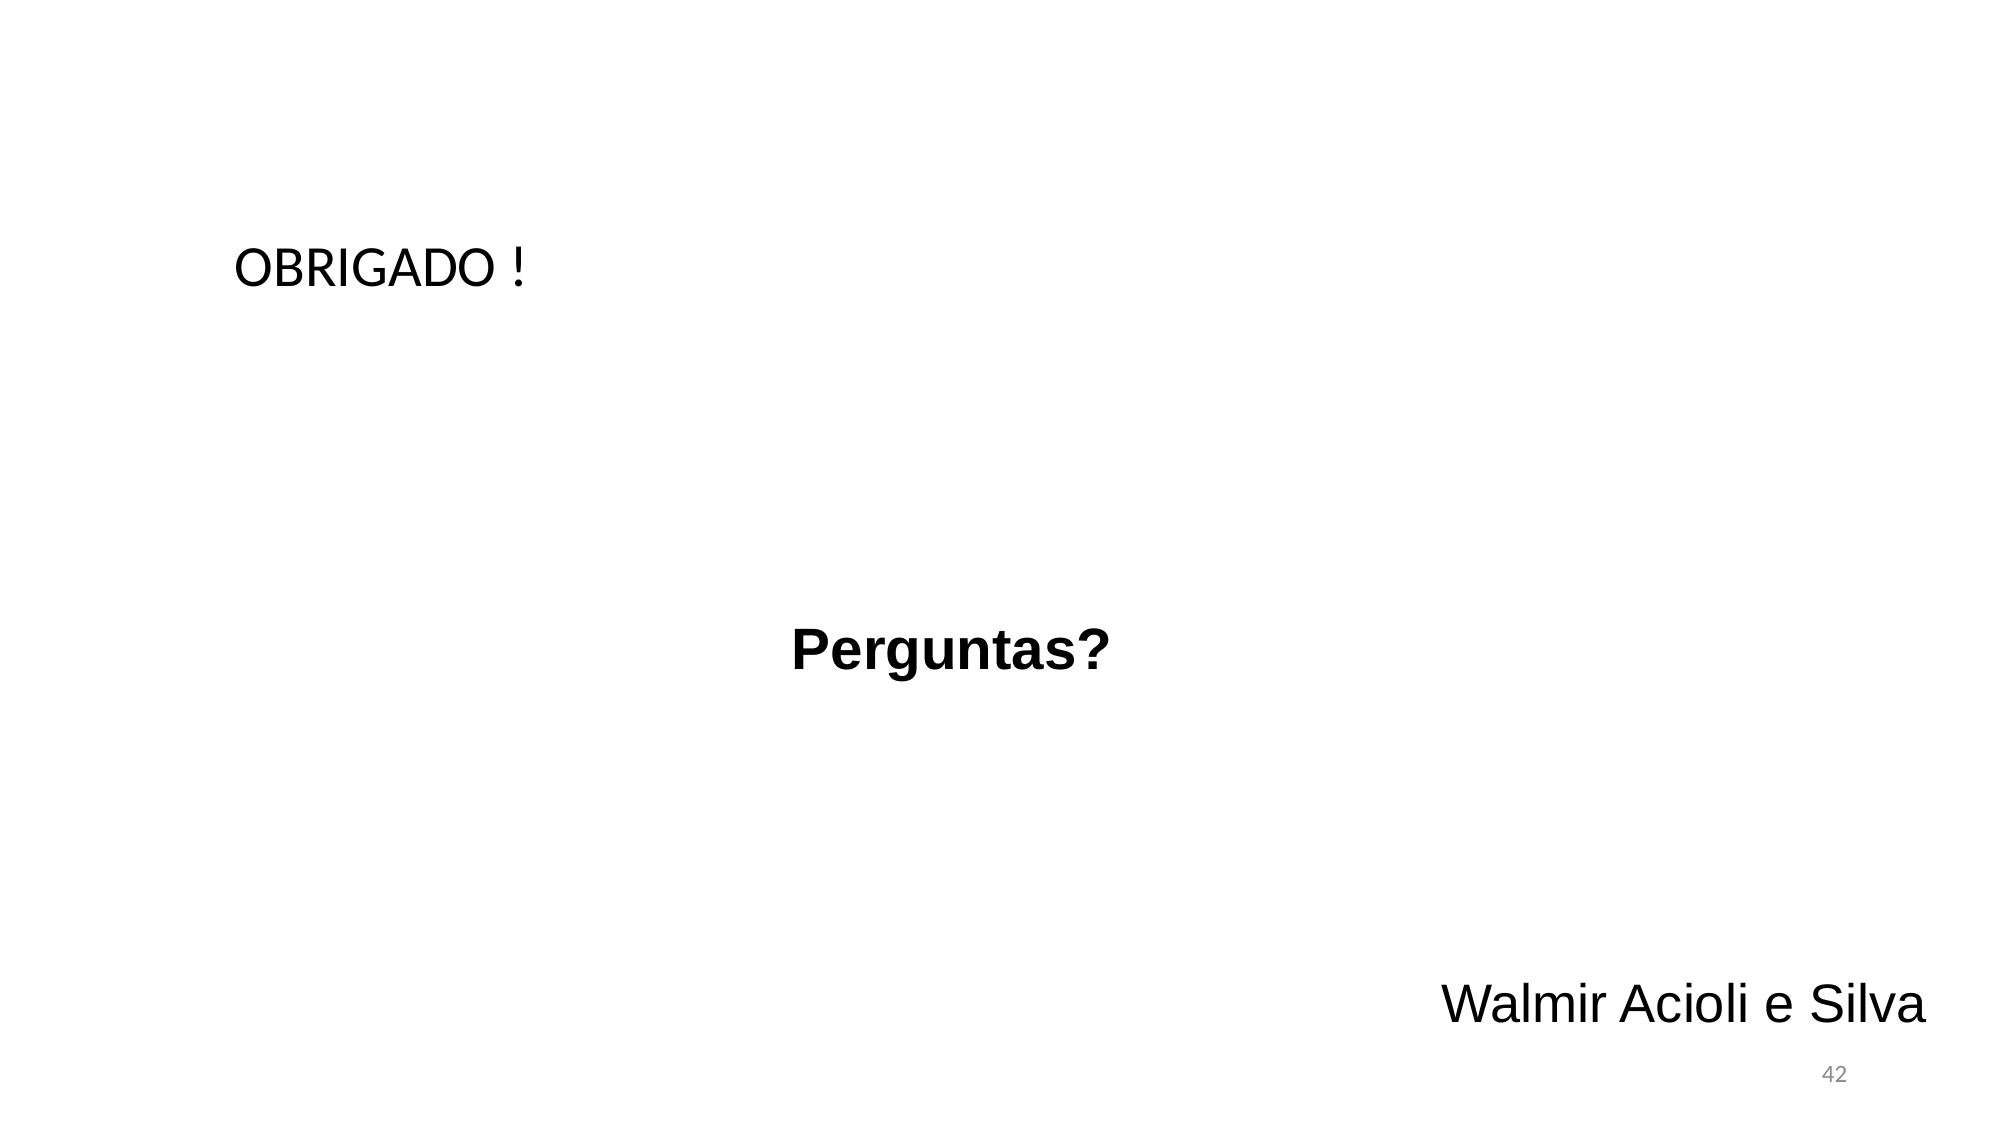

OBRIGADO !
Perguntas?
Walmir Acioli e Silva
42